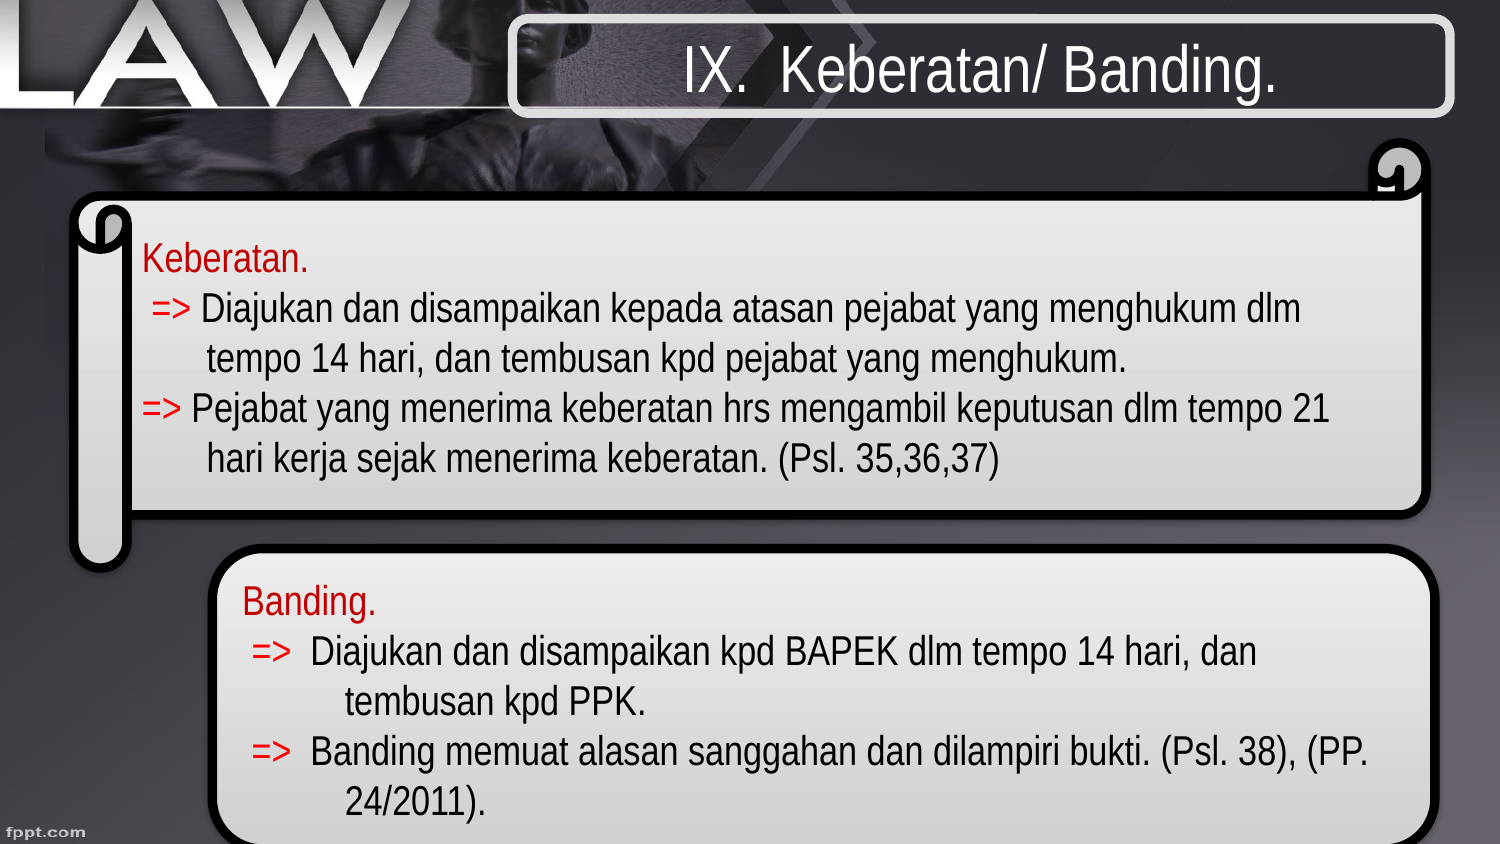

IX.  Keberatan/ Banding.
Keberatan.
 => Diajukan dan disampaikan kepada atasan pejabat yang menghukum dlm tempo 14 hari, dan tembusan kpd pejabat yang menghukum.
=> Pejabat yang menerima keberatan hrs mengambil keputusan dlm tempo 21 hari kerja sejak menerima keberatan. (Psl. 35,36,37)
Banding.
 =>  Diajukan dan disampaikan kpd BAPEK dlm tempo 14 hari, dan tembusan kpd PPK.
 =>  Banding memuat alasan sanggahan dan dilampiri bukti. (Psl. 38), (PP. 24/2011).